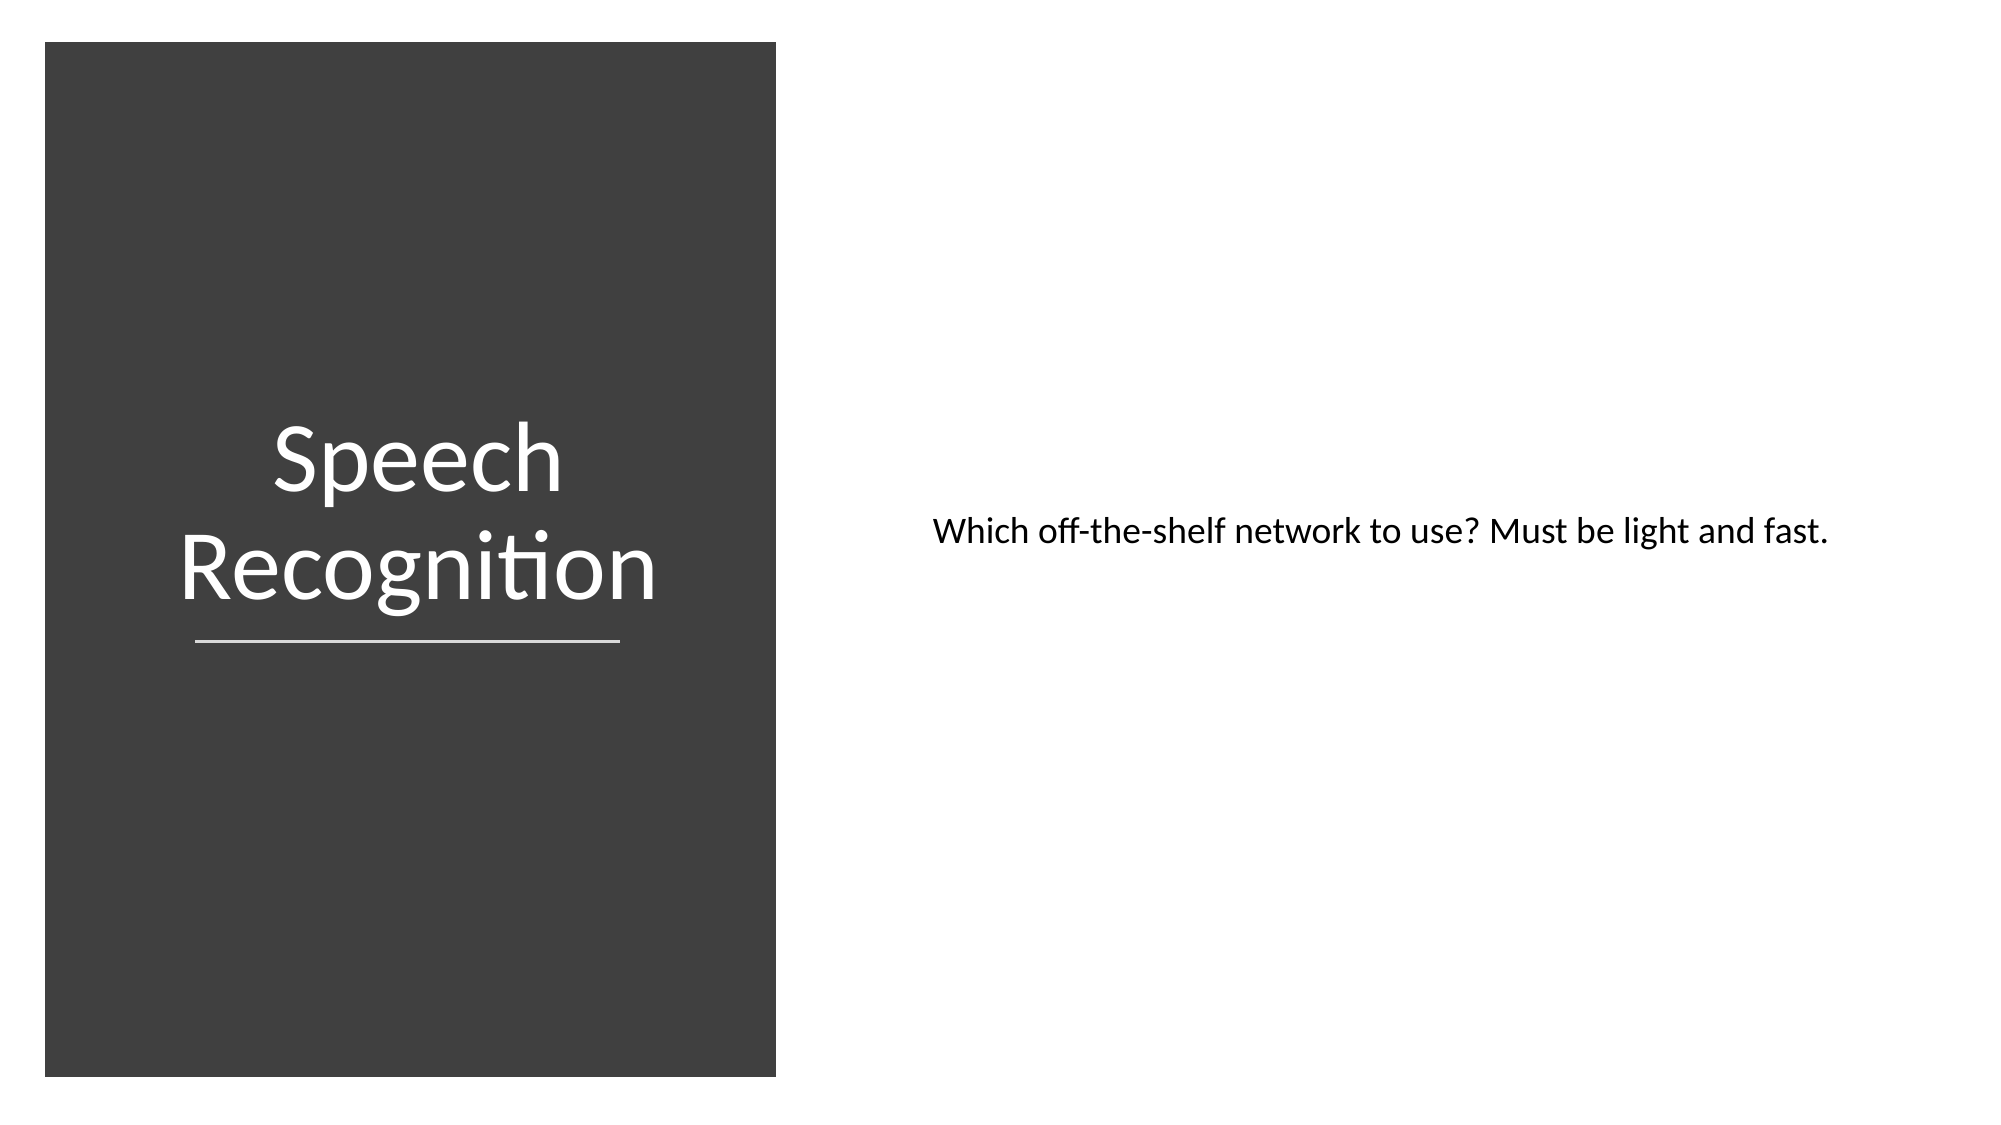

Speech Recognition
Which off-the-shelf network to use? Must be light and fast.